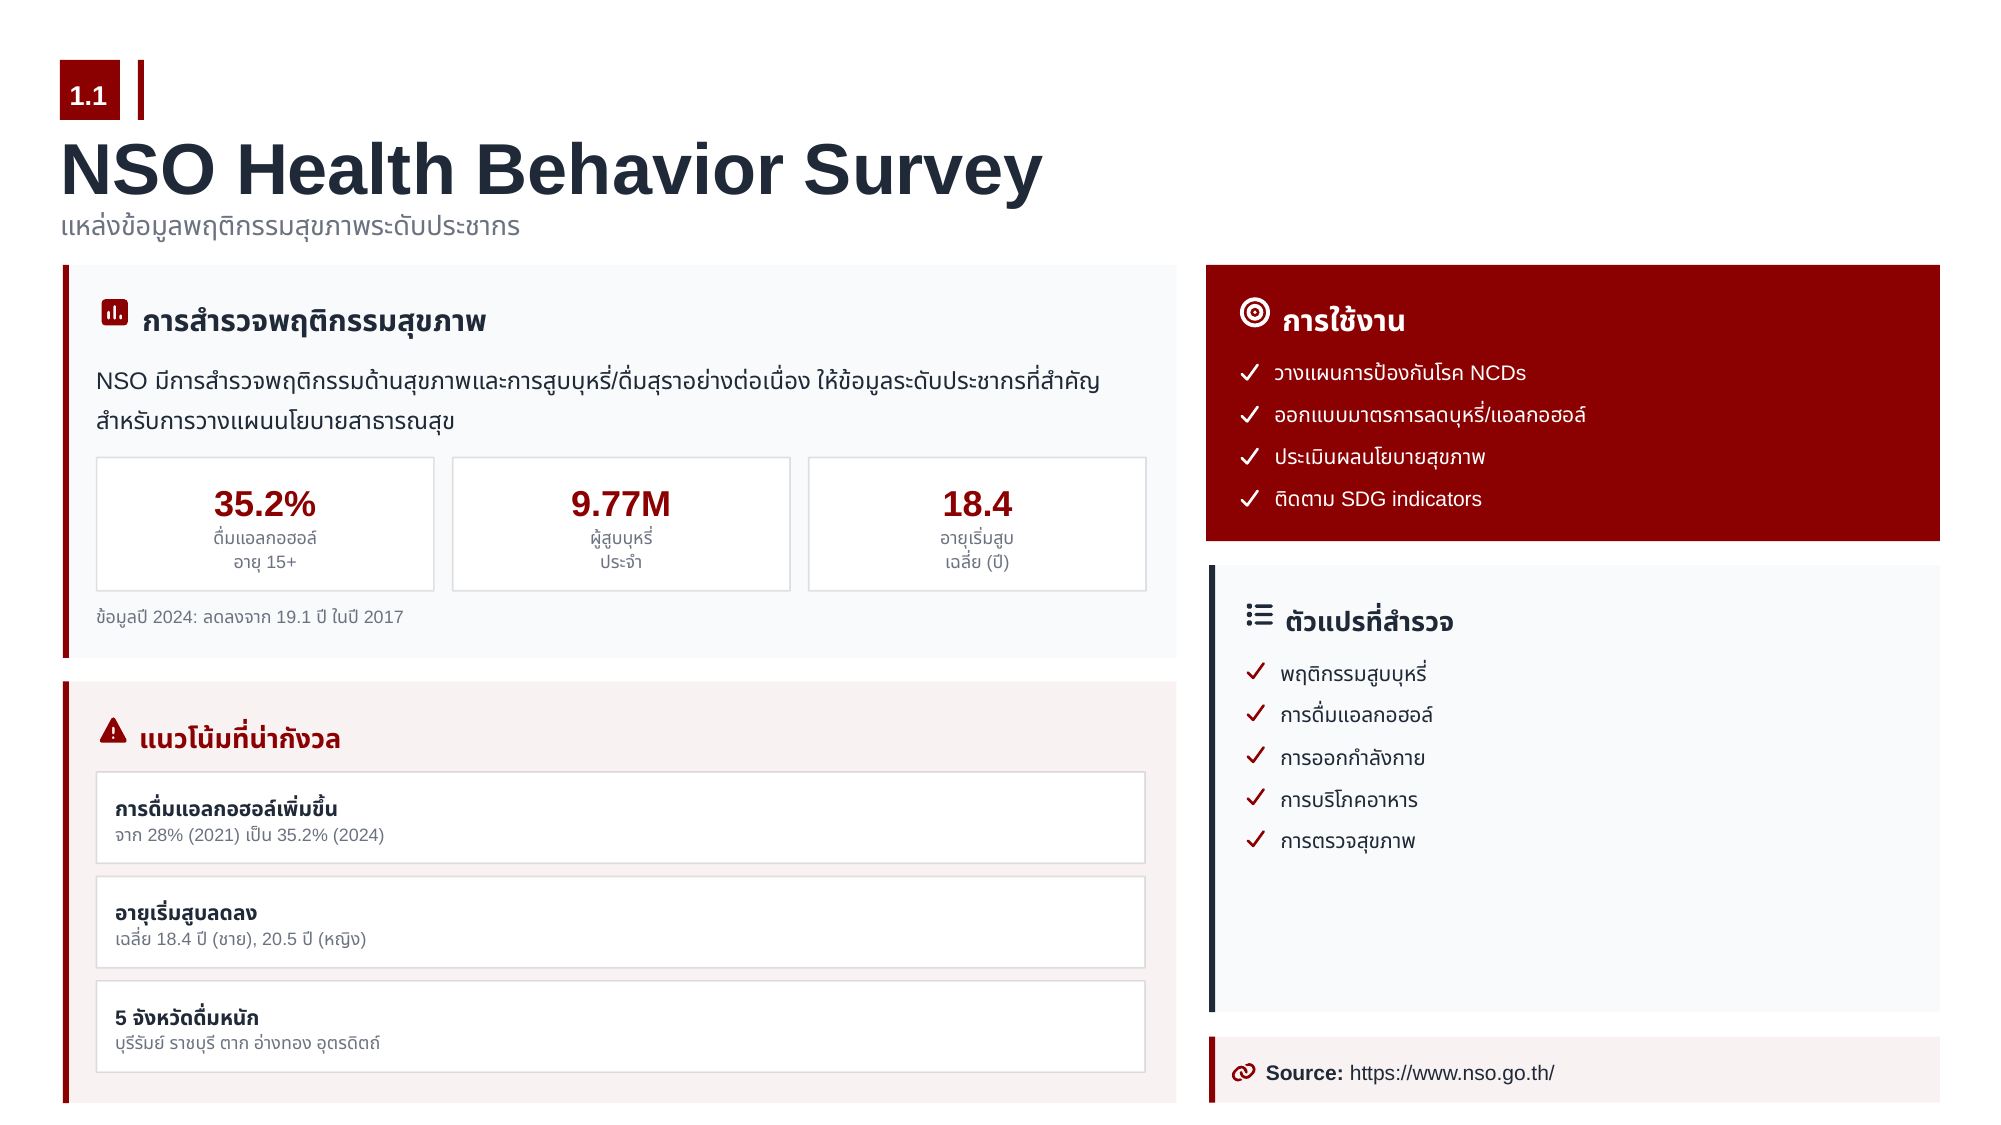

1.1
NSO Health Behavior Survey
แหล่งข้อมูลพฤติกรรมสุขภาพระดับประชากร

การสำรวจพฤติกรรมสุขภาพ
การใช้งาน

NSO มีการสำรวจพฤติกรรมด้านสุขภาพและการสูบบุหรี่/ดื่มสุราอย่างต่อเนื่อง ให้ข้อมูลระดับประชากรที่สำคัญสำหรับการวางแผนนโยบายสาธารณสุข
วางแผนการป้องกันโรค NCDs

ออกแบบมาตรการลดบุหรี่/แอลกอฮอล์

ประเมินผลนโยบายสุขภาพ

35.2%
9.77M
18.4
ติดตาม SDG indicators

ดื่มแอลกอฮอล์
อายุ 15+
ผู้สูบบุหรี่
ประจำ
อายุเริ่มสูบ
เฉลี่ย (ปี)

ตัวแปรที่สำรวจ

ข้อมูลปี 2024: ลดลงจาก 19.1 ปี ในปี 2017
พฤติกรรมสูบบุหรี่

การดื่มแอลกอฮอล์

แนวโน้มที่น่ากังวล

การออกกำลังกาย

การบริโภคอาหาร

การดื่มแอลกอฮอล์เพิ่มขึ้น
จาก 28% (2021) เป็น 35.2% (2024)
การตรวจสุขภาพ

อายุเริ่มสูบลดลง
เฉลี่ย 18.4 ปี (ชาย), 20.5 ปี (หญิง)

5 จังหวัดดื่มหนัก
บุรีรัมย์ ราชบุรี ตาก อ่างทอง อุตรดิตถ์

Source: https://www.nso.go.th/